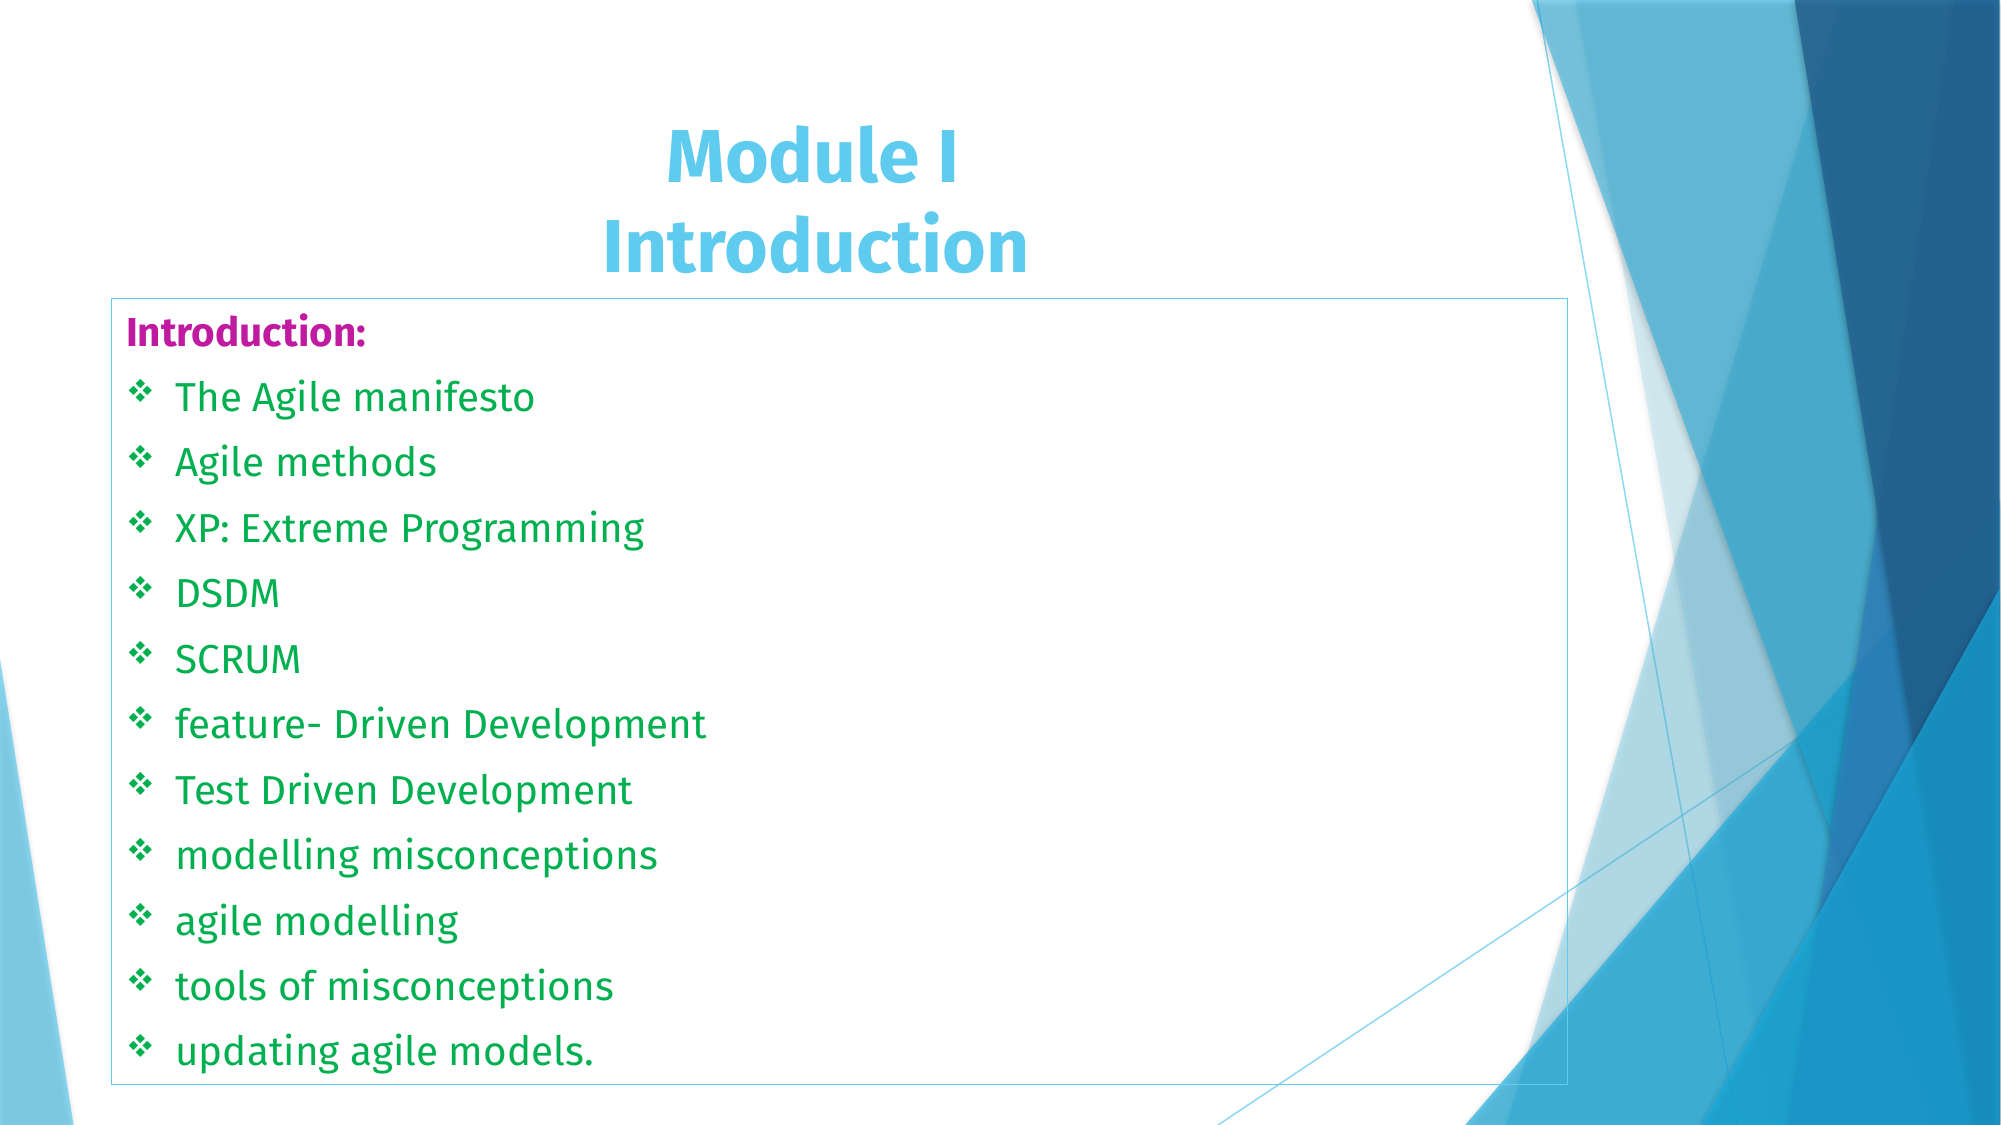

# Module I Introduction
Introduction:
The Agile manifesto
Agile methods
XP: Extreme Programming
DSDM
SCRUM
feature- Driven Development
Test Driven Development
modelling misconceptions
agile modelling
tools of misconceptions
updating agile models.